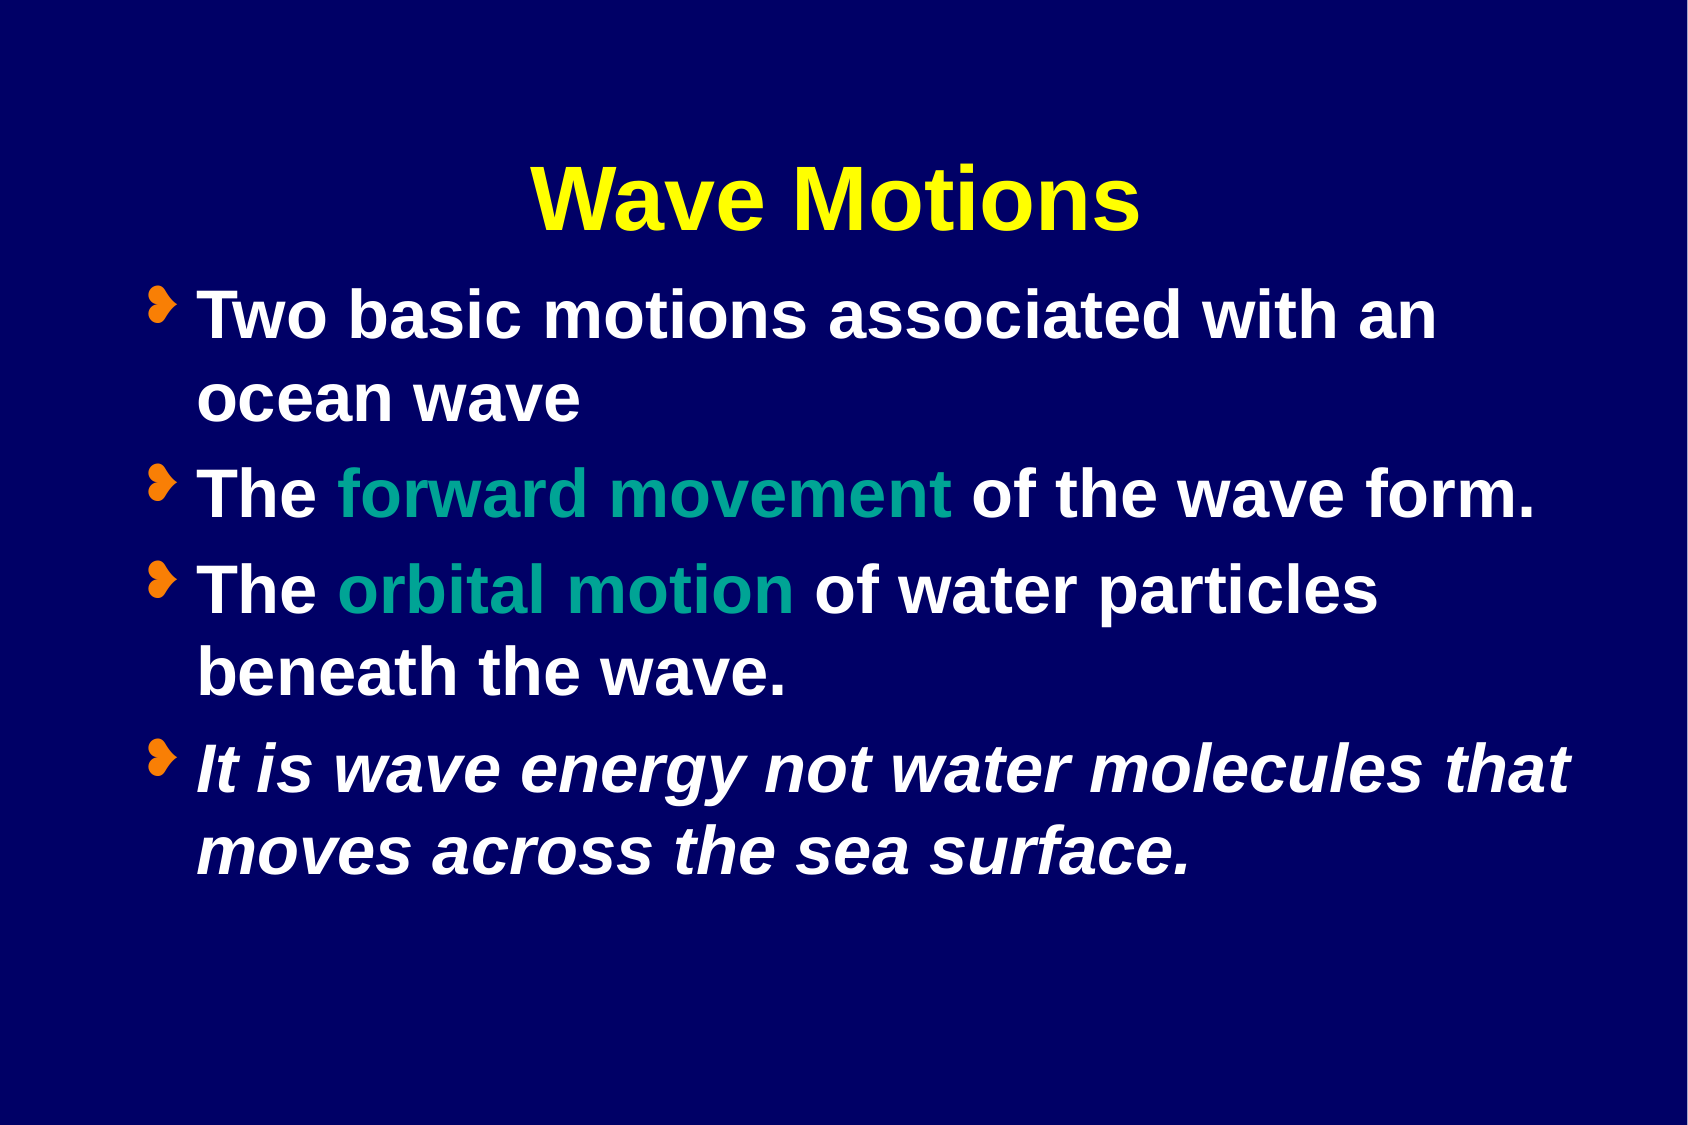

# Wave Motions
Two basic motions associated with an ocean wave
The forward movement of the wave form.
The orbital motion of water particles beneath the wave.
It is wave energy not water molecules that moves across the sea surface.